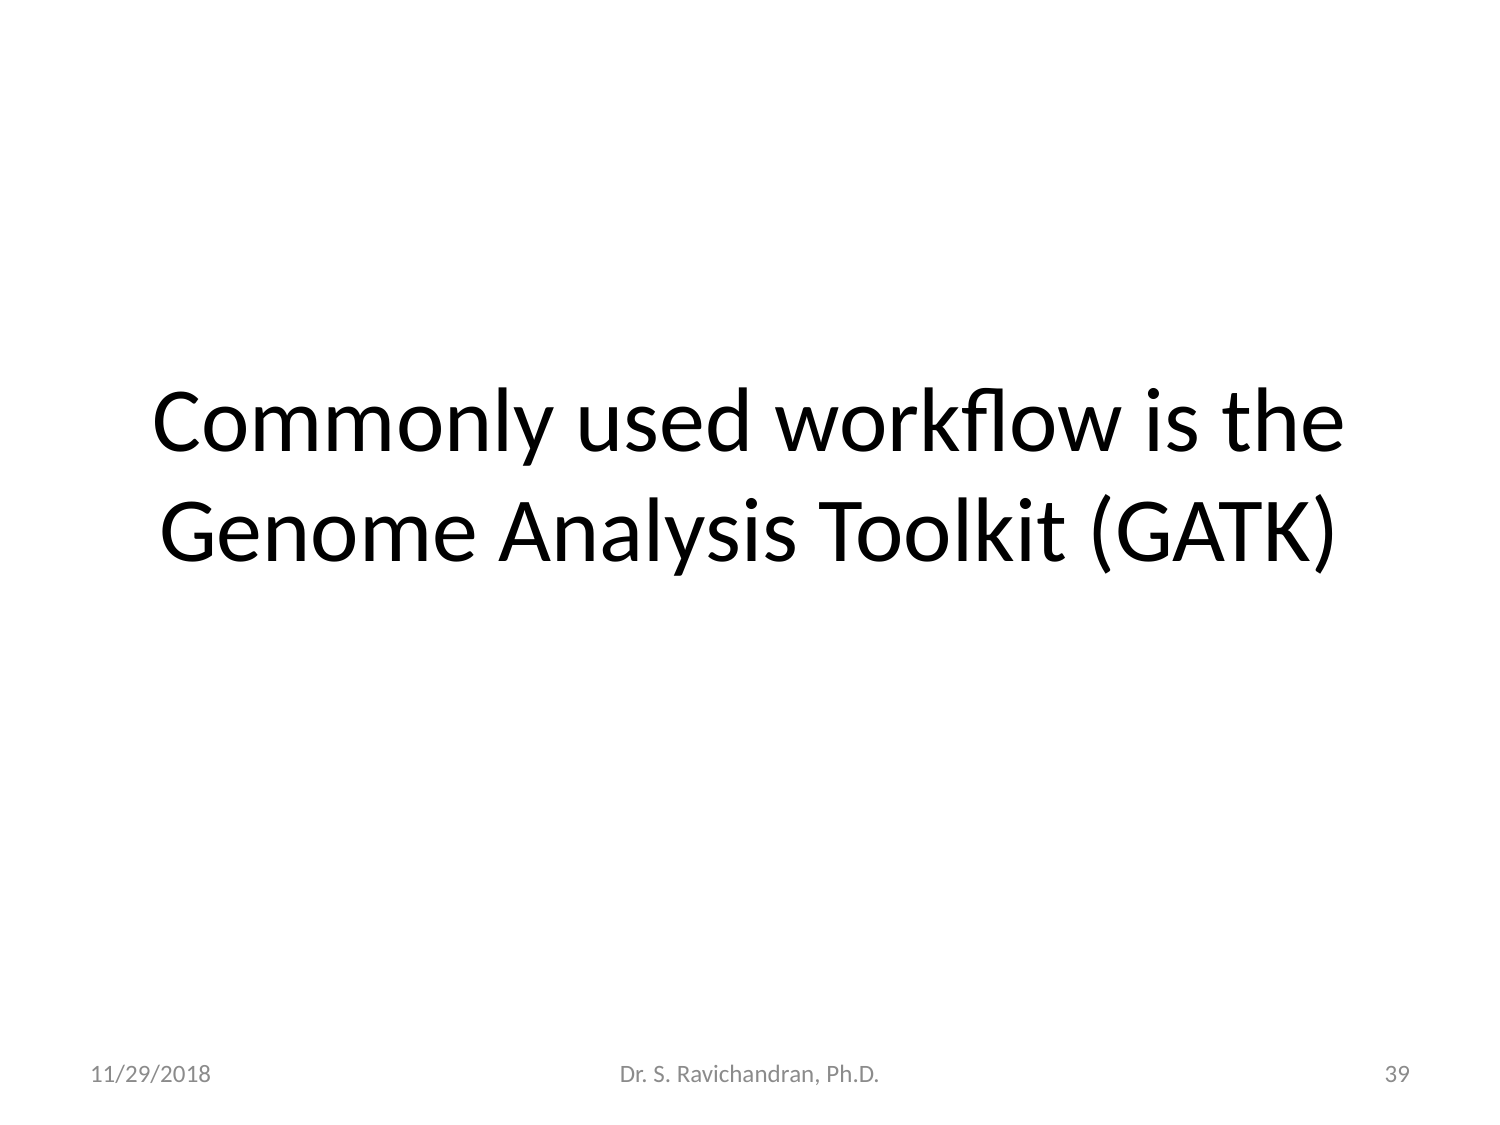

# Commonly used workflow is the Genome Analysis Toolkit (GATK)

11/29/2018
Dr. S. Ravichandran, Ph.D.
39